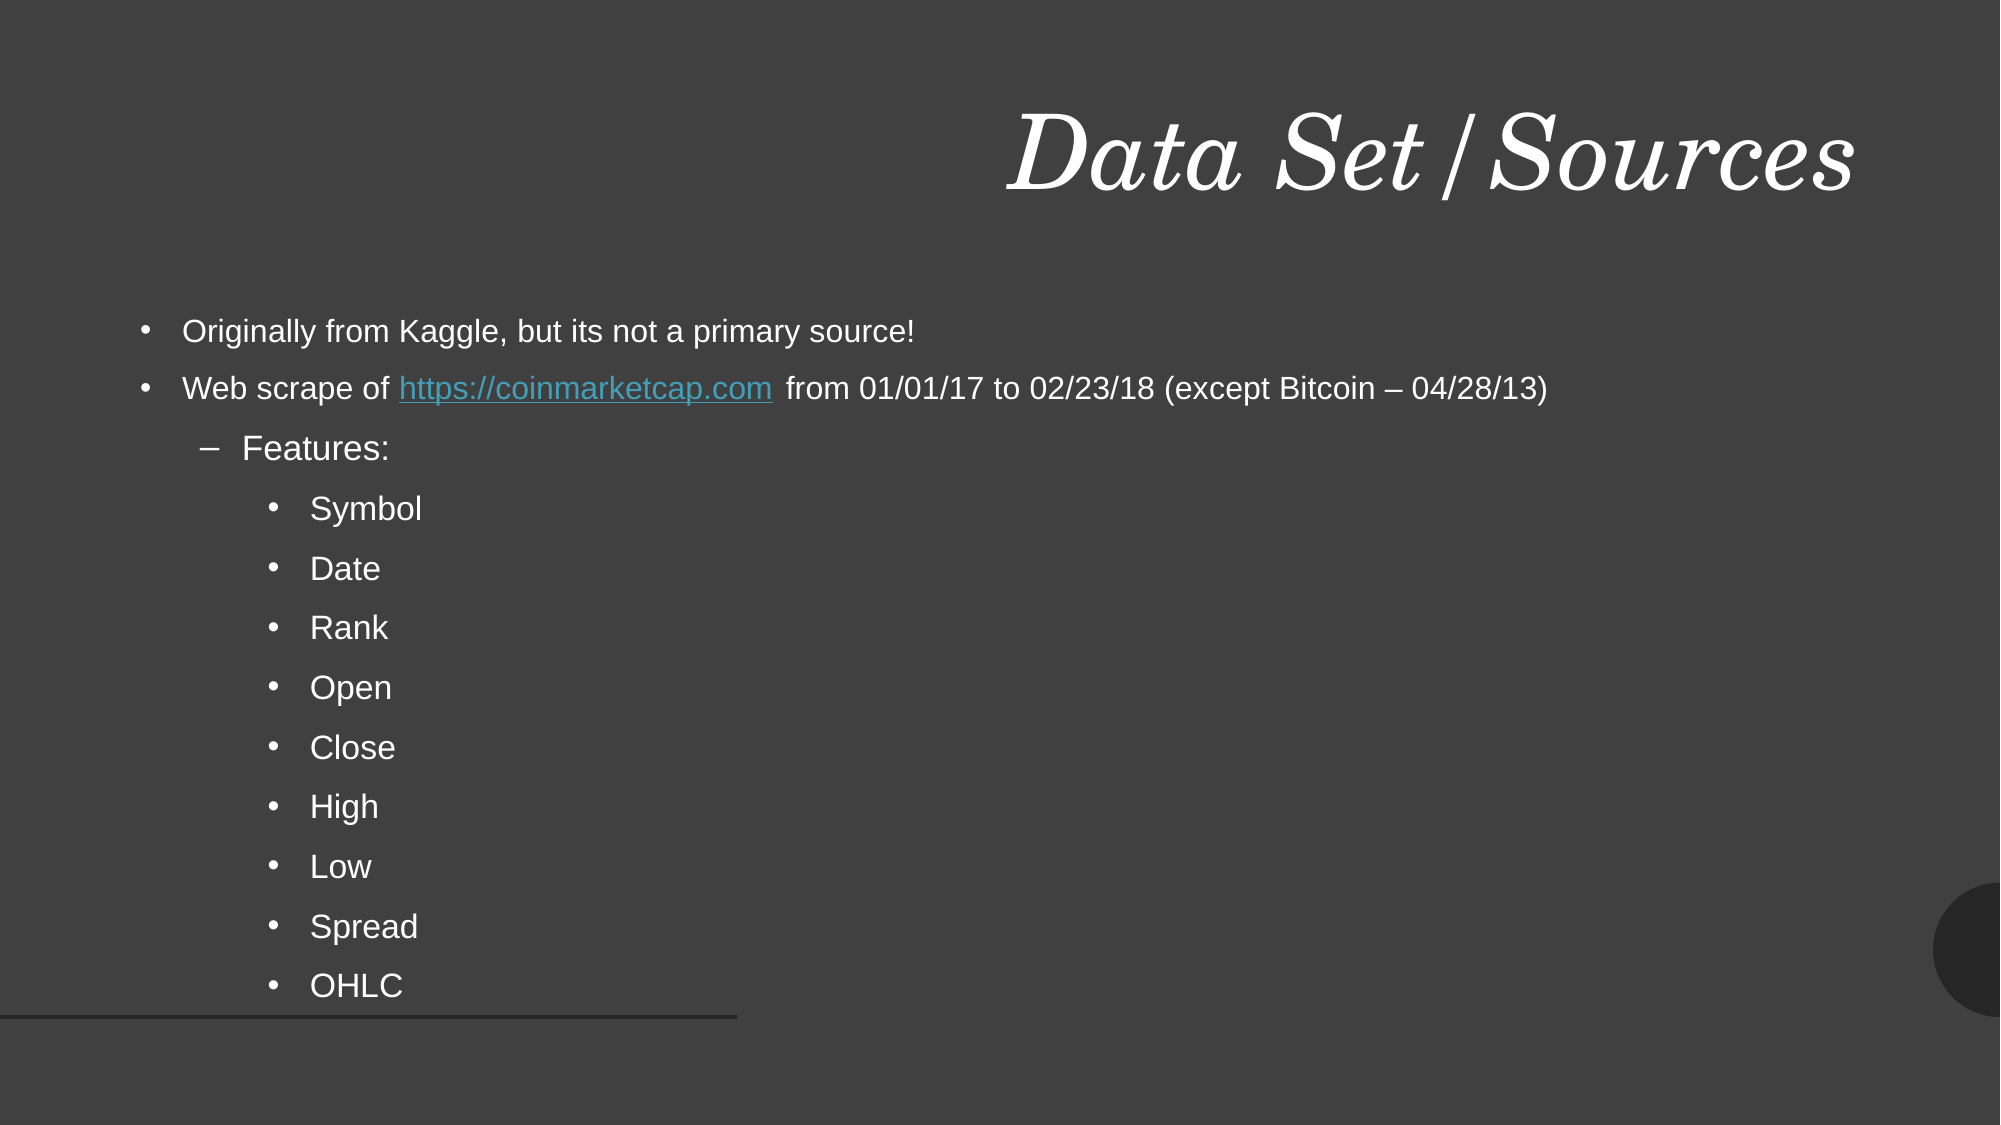

# Data Set/Sources
Originally from Kaggle, but its not a primary source!
Web scrape of https://coinmarketcap.com from 01/01/17 to 02/23/18 (except Bitcoin – 04/28/13)
Features:
Symbol
Date
Rank
Open
Close
High
Low
Spread
OHLC